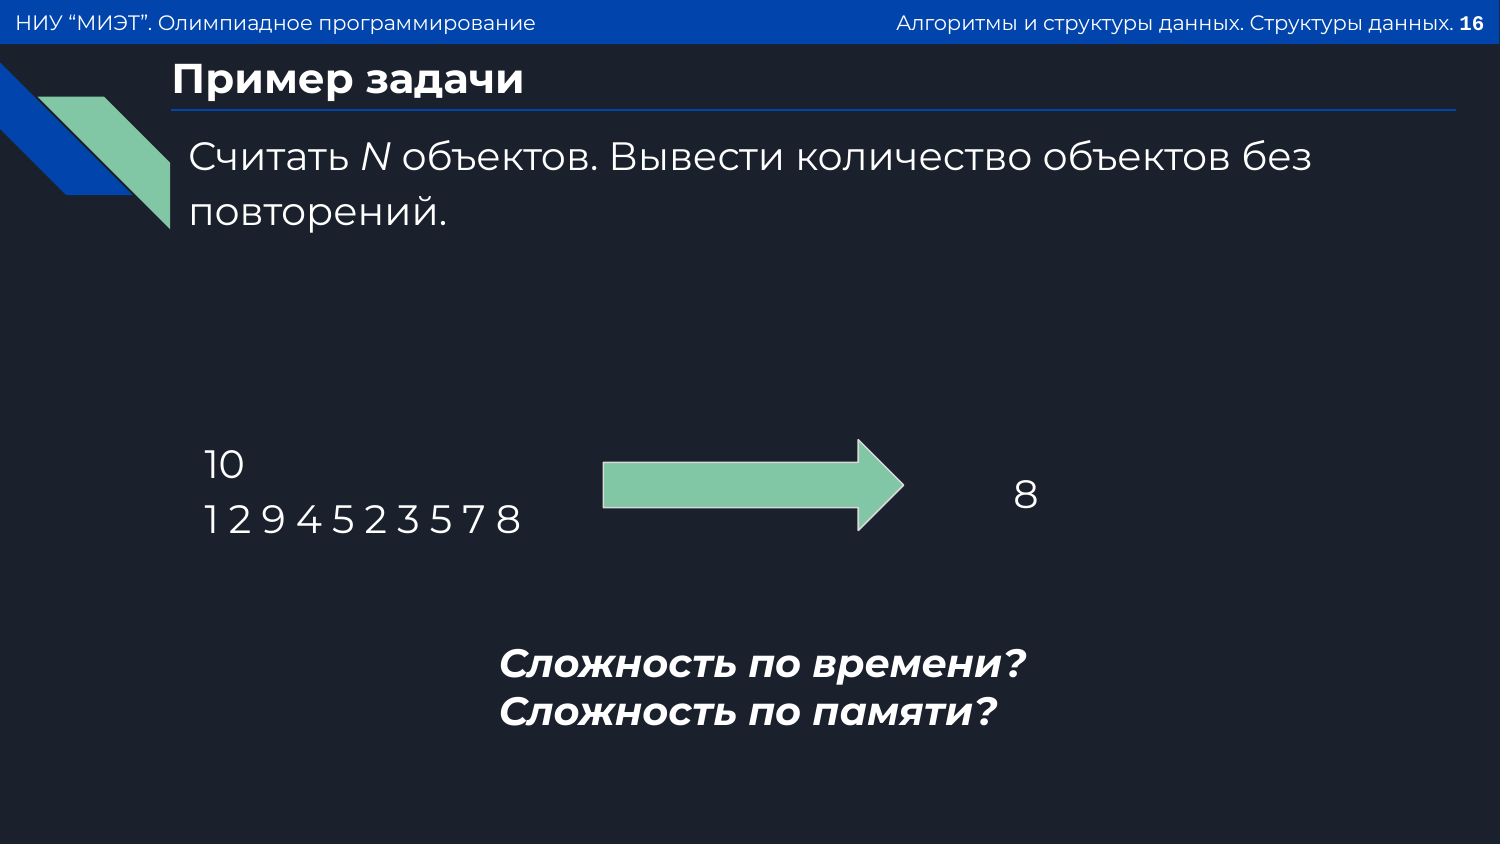

# Пример задачи
Считать N объектов. Вывести количество объектов без повторений.

10
1 2 9 4 5 2 3 5 7 8

8

Сложность по времени?
Сложность по памяти?